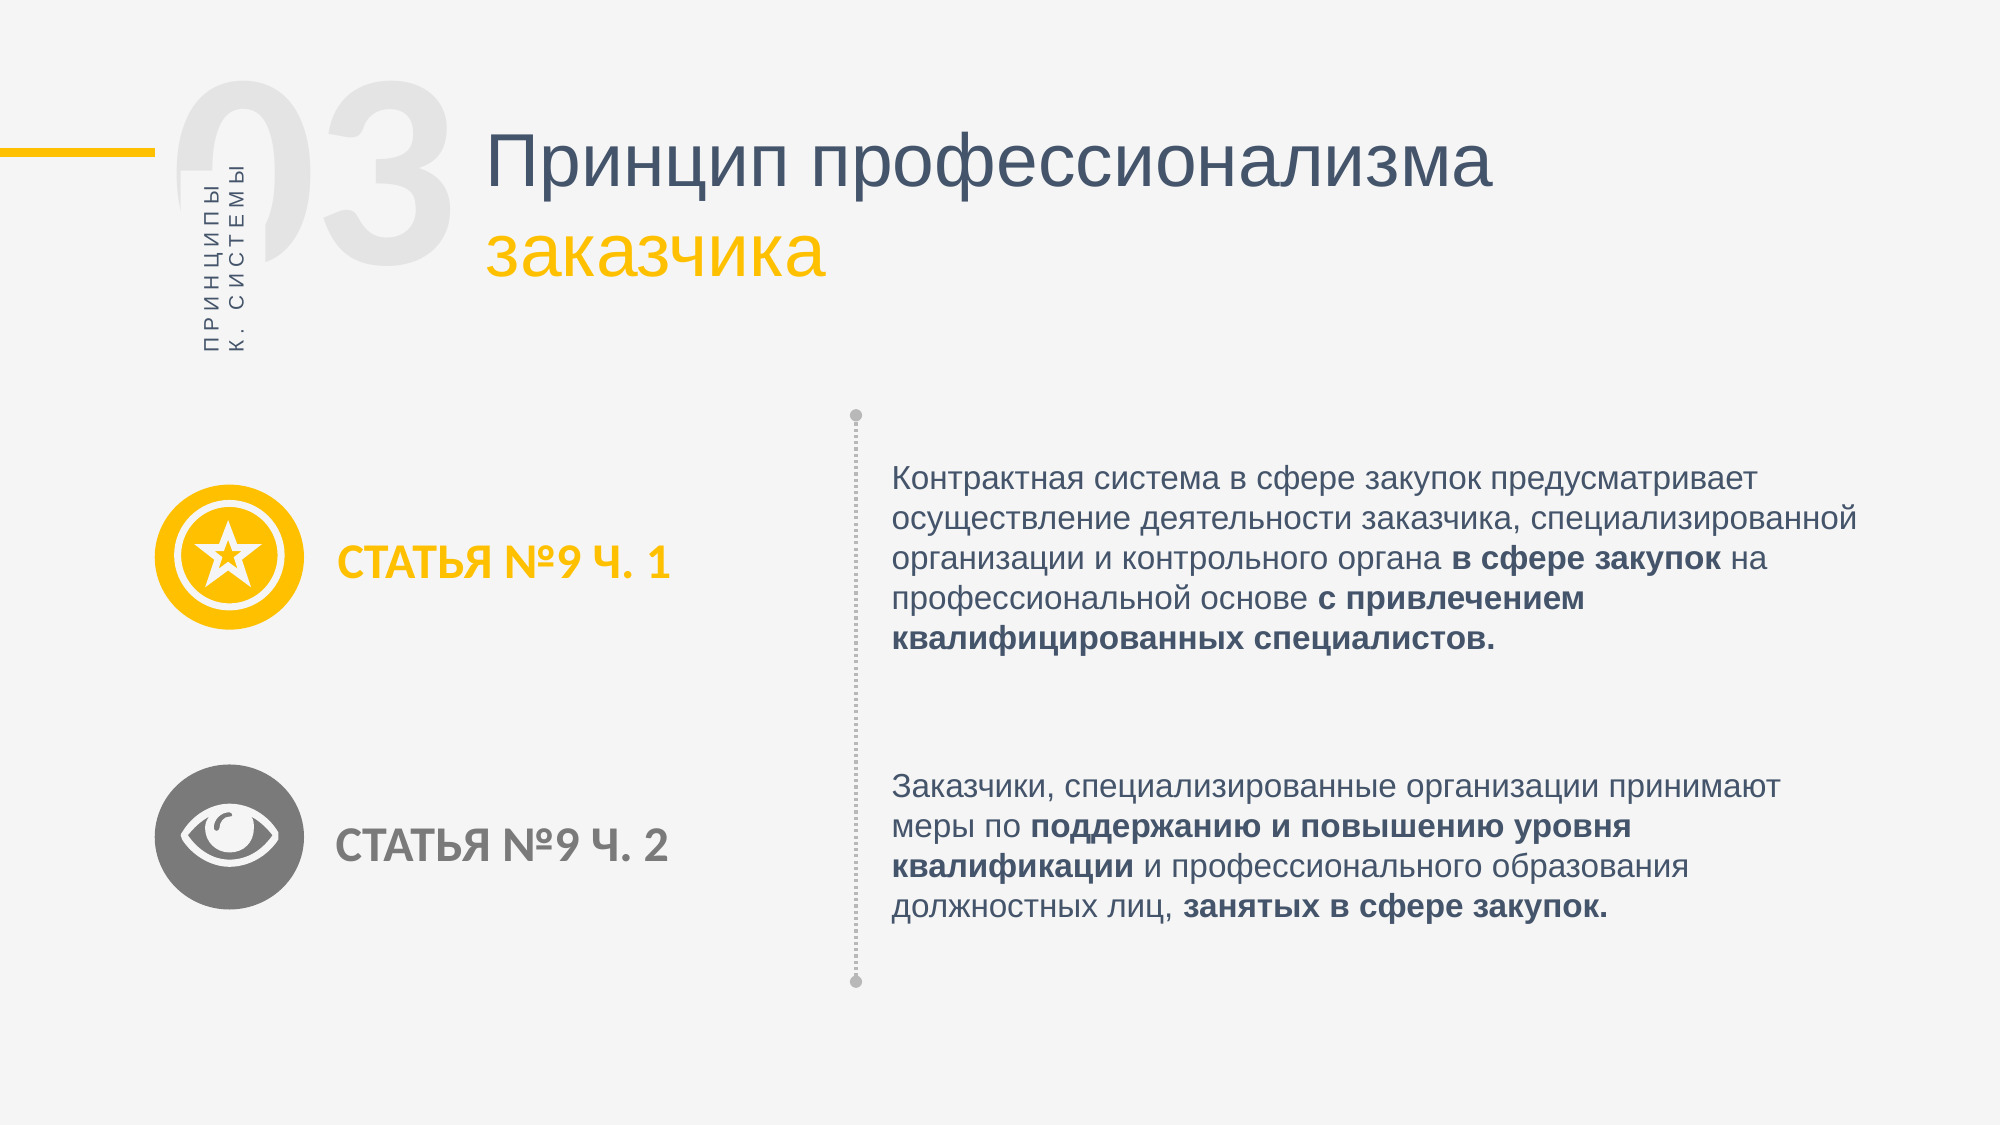

03

ПРИНЦИПЫ
К. СИСТЕМЫ
Принцип профессионализма заказчика
Контрактная система в сфере закупок предусматривает осуществление деятельности заказчика, специализированной организации и контрольного органа в сфере закупок на профессиональной основе с привлечением квалифицированных специалистов.

СТАТЬЯ №9 Ч. 1

Заказчики, специализированные организации принимают меры по поддержанию и повышению уровня квалификации и профессионального образования должностных лиц, занятых в сфере закупок.

СТАТЬЯ №9 Ч. 2